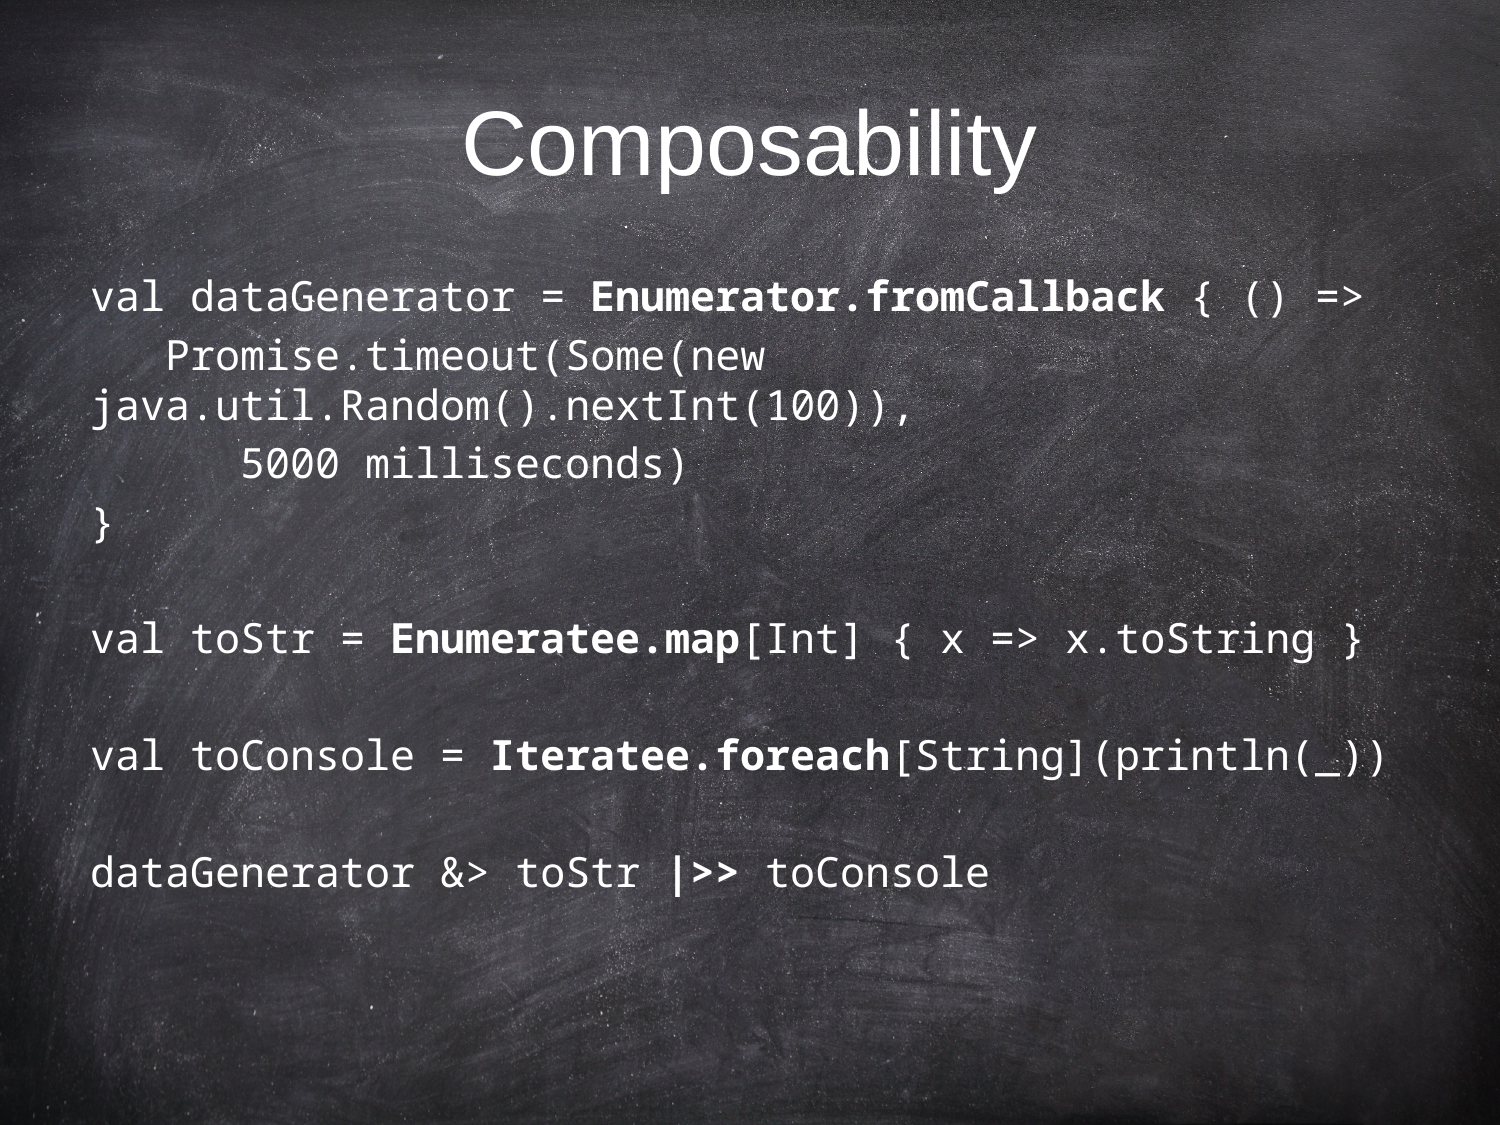

# Composability
val dataGenerator = Enumerator.fromCallback { () =>
   Promise.timeout(Some(new  				java.util.Random().nextInt(100)),
	5000 milliseconds)
}

val toStr = Enumeratee.map[Int] { x => x.toString }

val toConsole = Iteratee.foreach[String](println(_))

dataGenerator &> toStr |>> toConsole